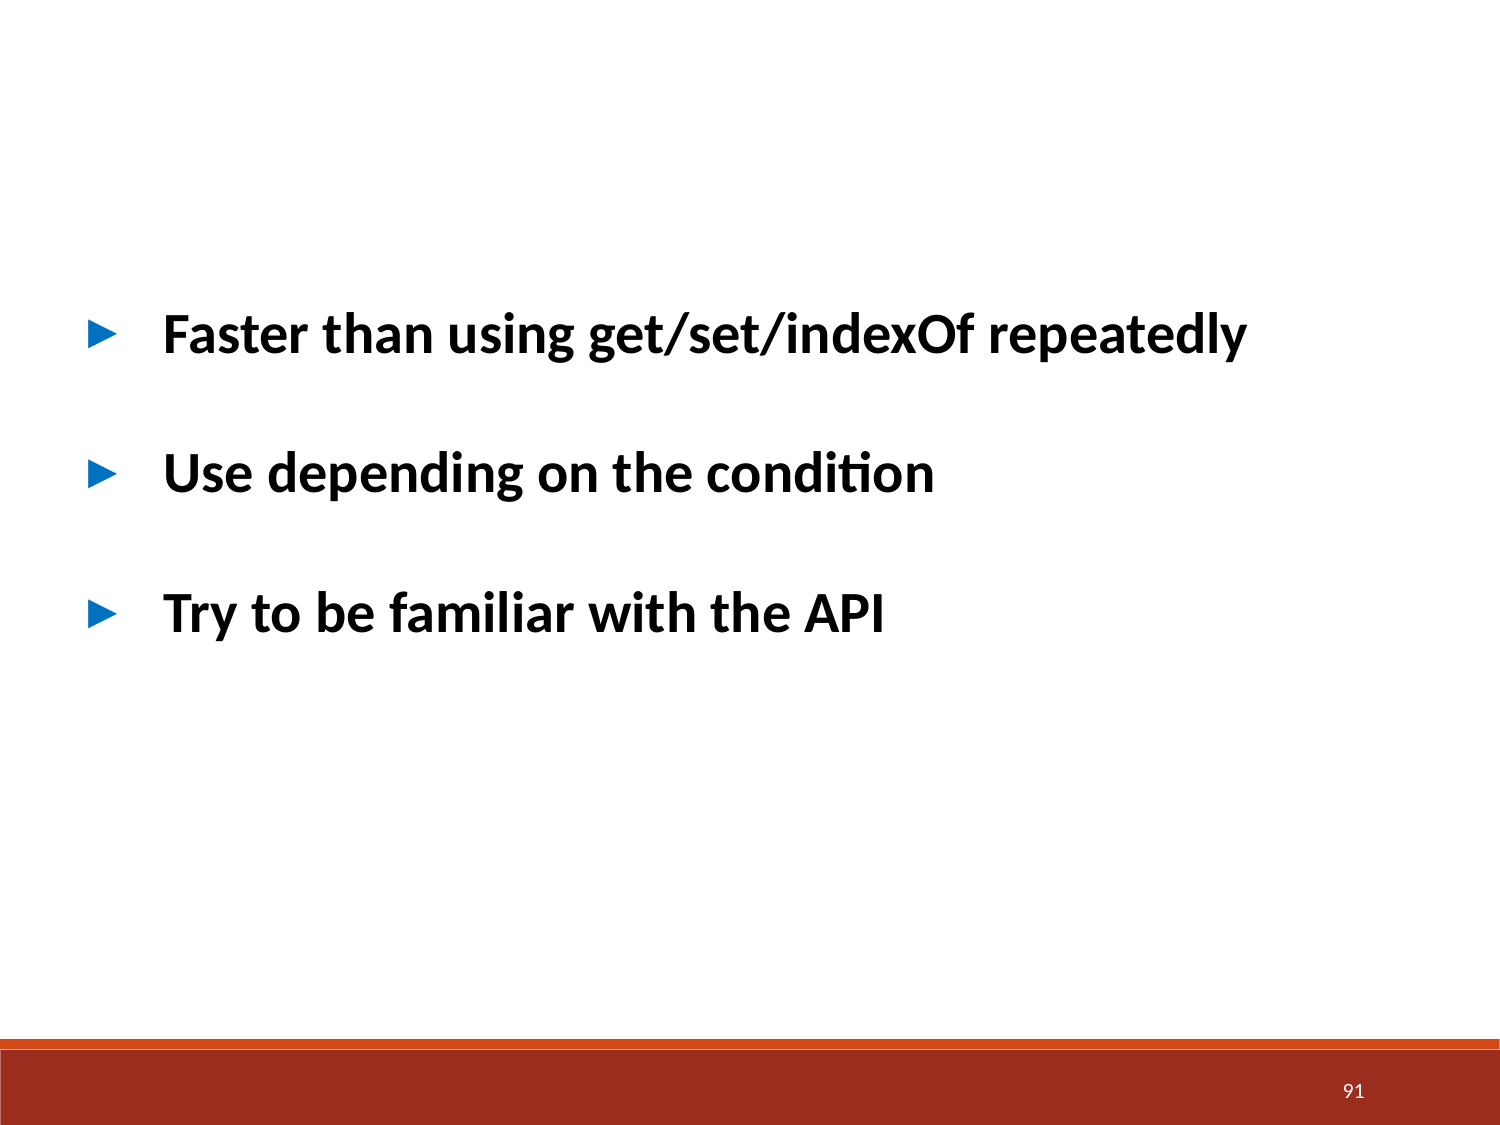

Faster than using get/set/indexOf repeatedly

Use depending on the condition

Try to be familiar with the API
91